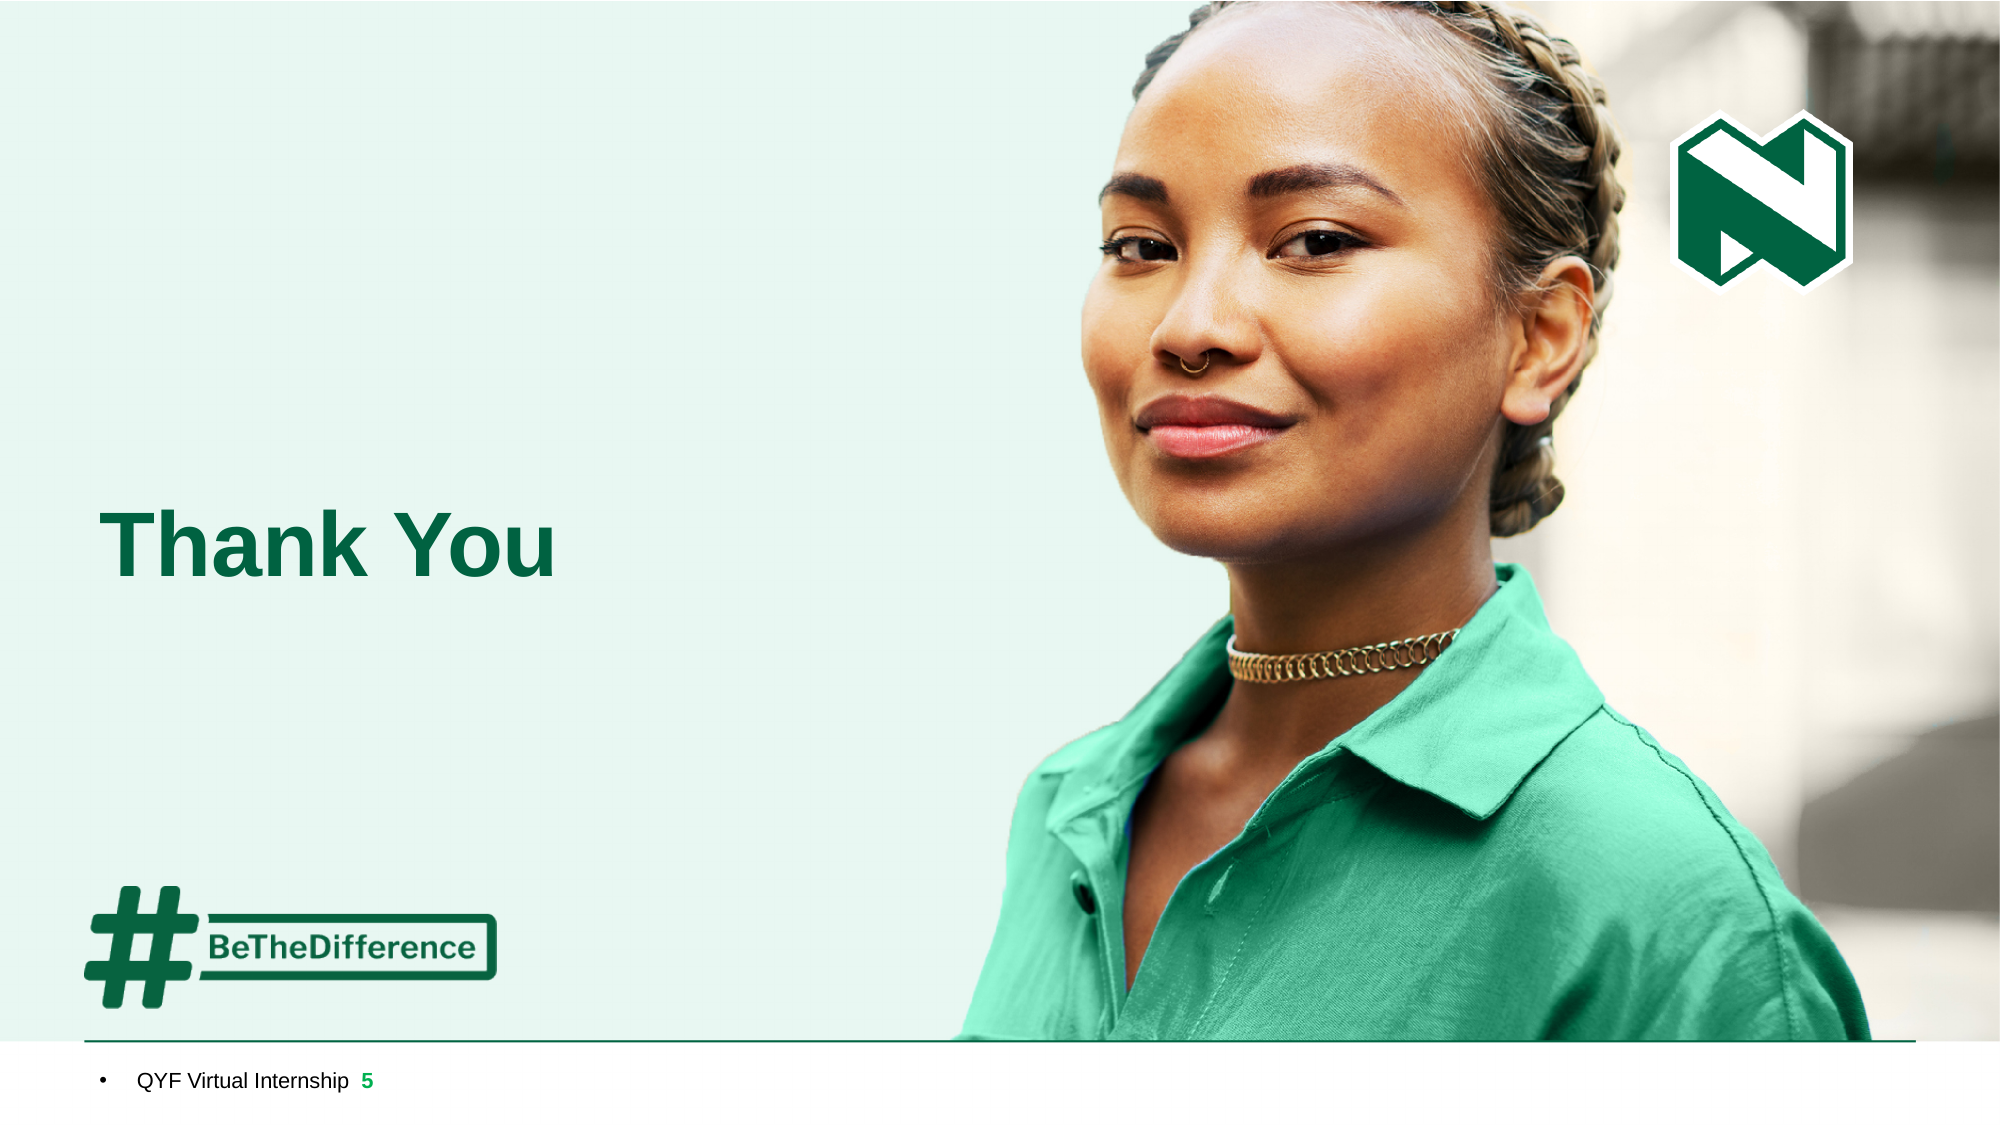

# Thank You
QYF Virtual Internship  5